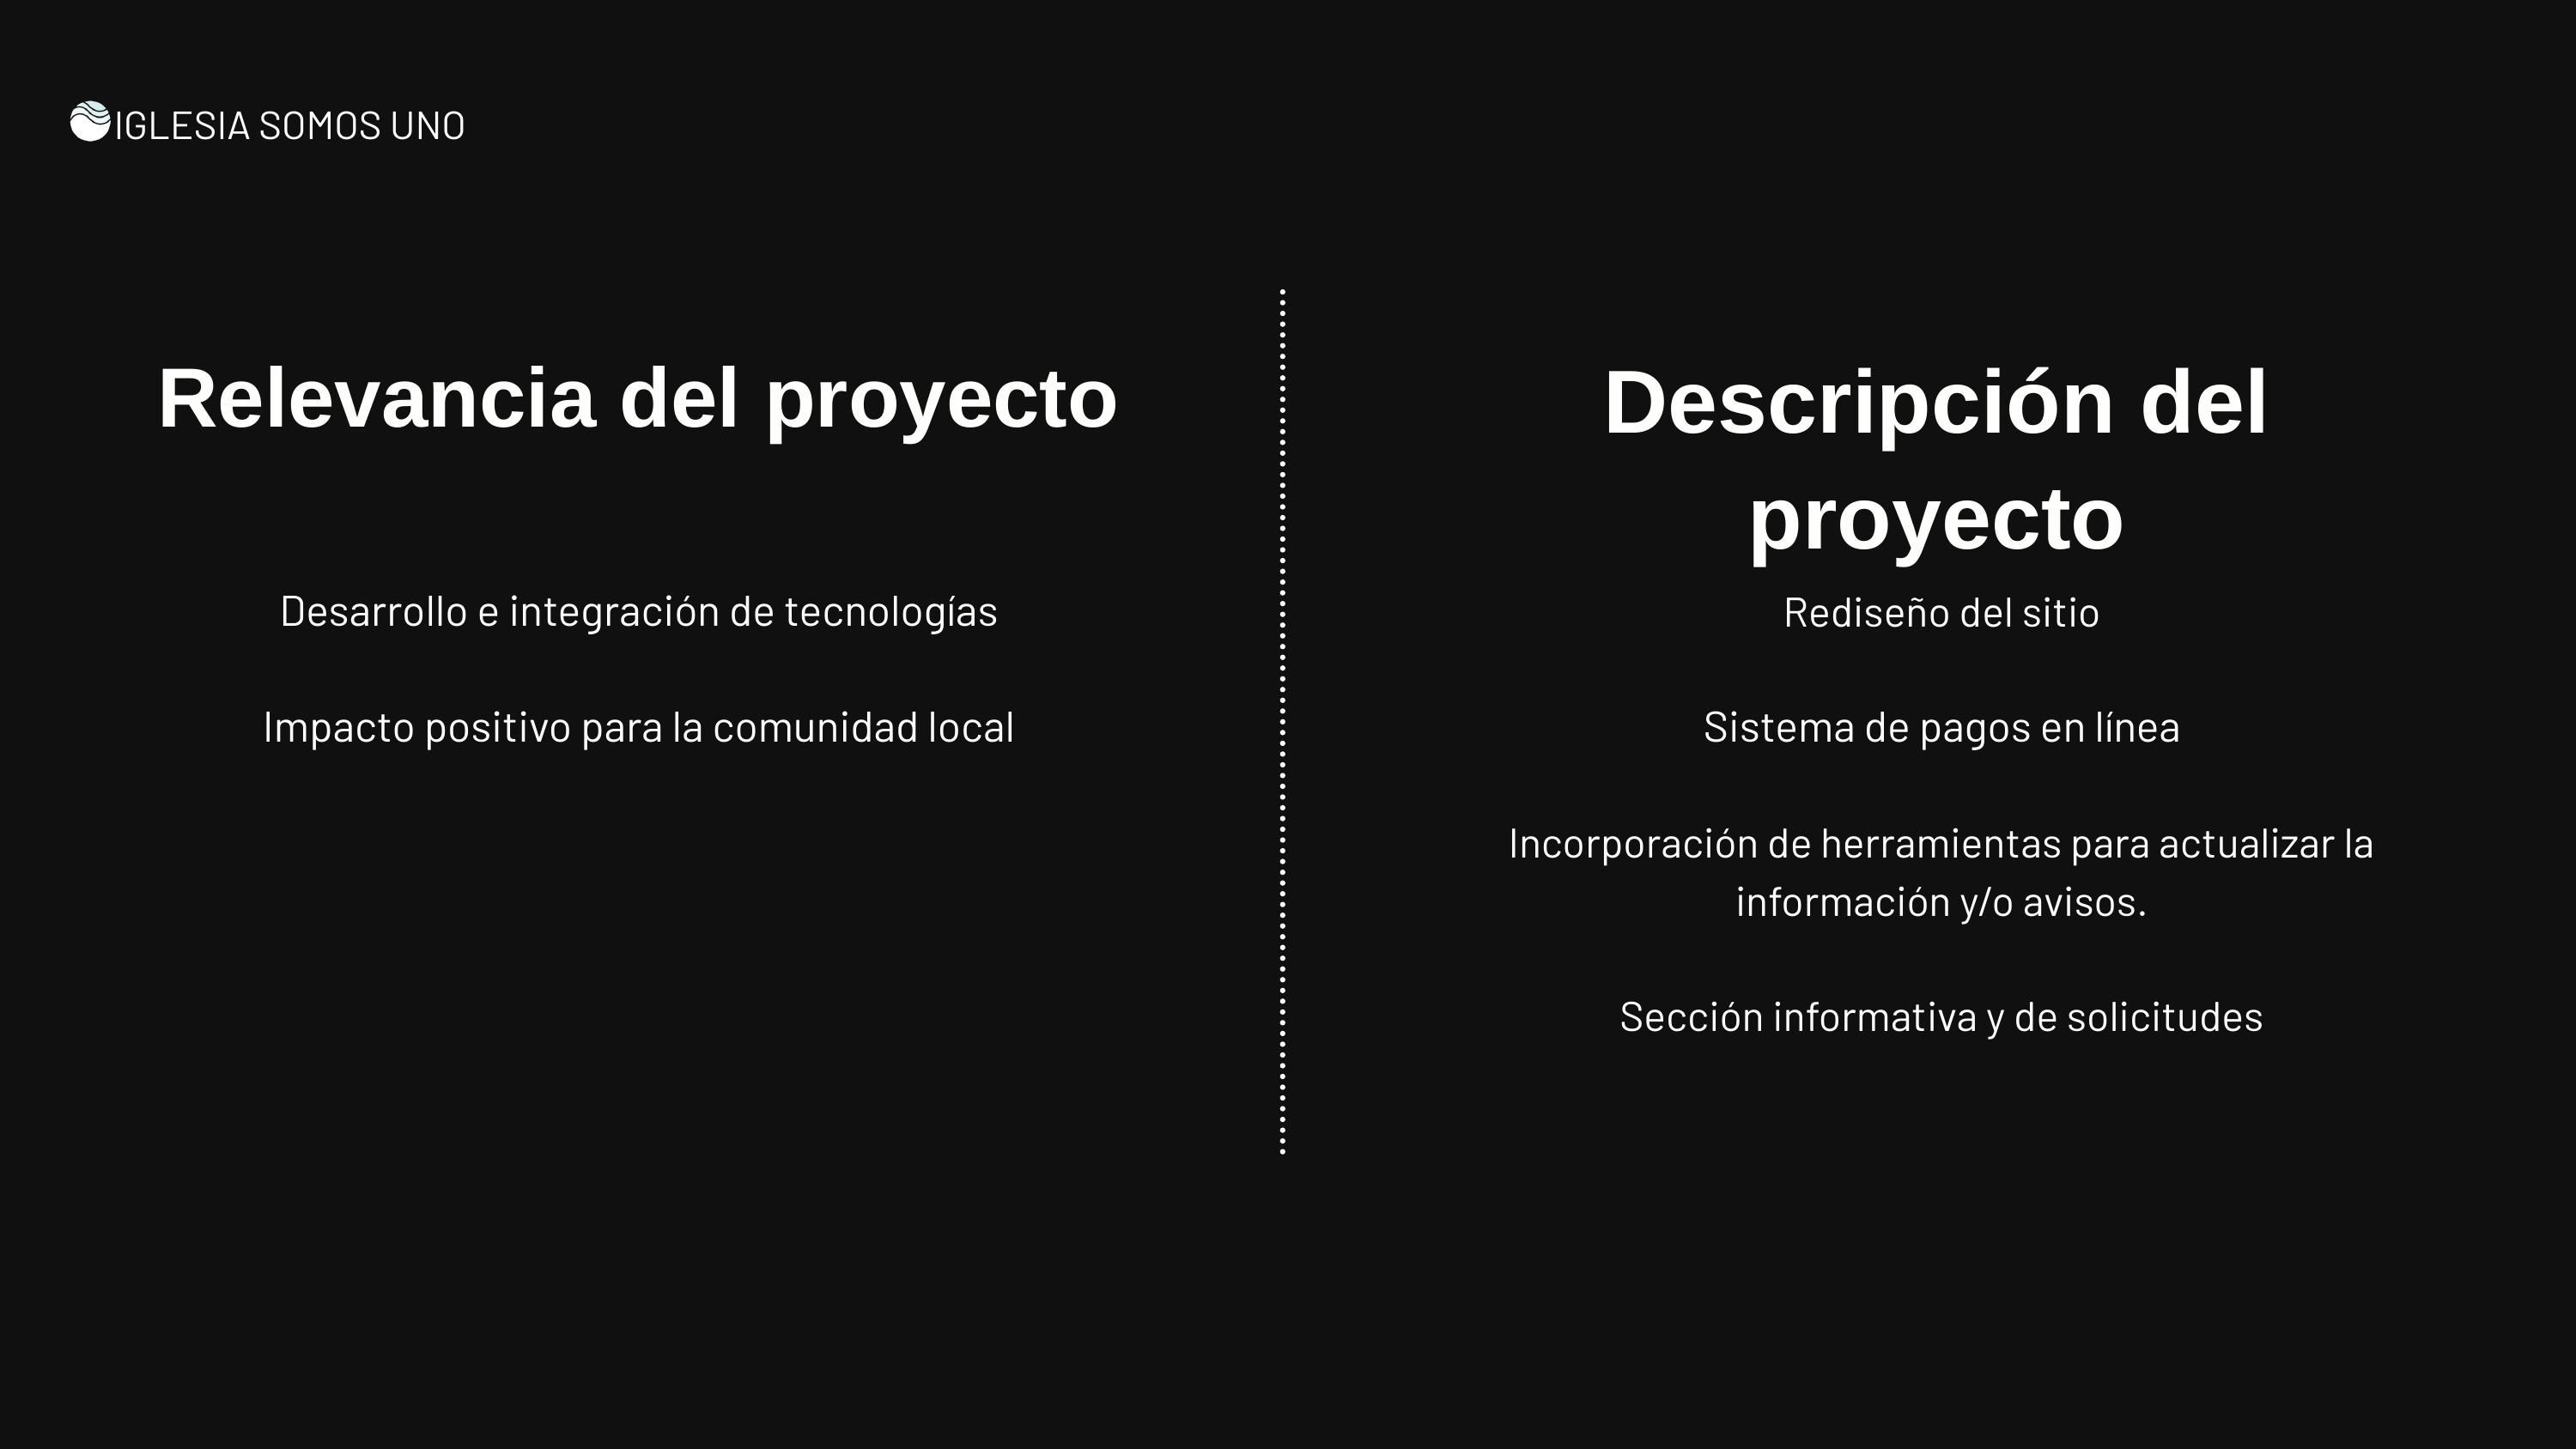

IGLESIA SOMOS UNO

Relevancia del proyecto
Descripción del proyecto
Desarrollo e integración de tecnologías
Rediseño del sitio
Impacto positivo para la comunidad local
Sistema de pagos en línea

Incorporación de herramientas para actualizar la información y/o avisos.
Sección informativa y de solicitudes